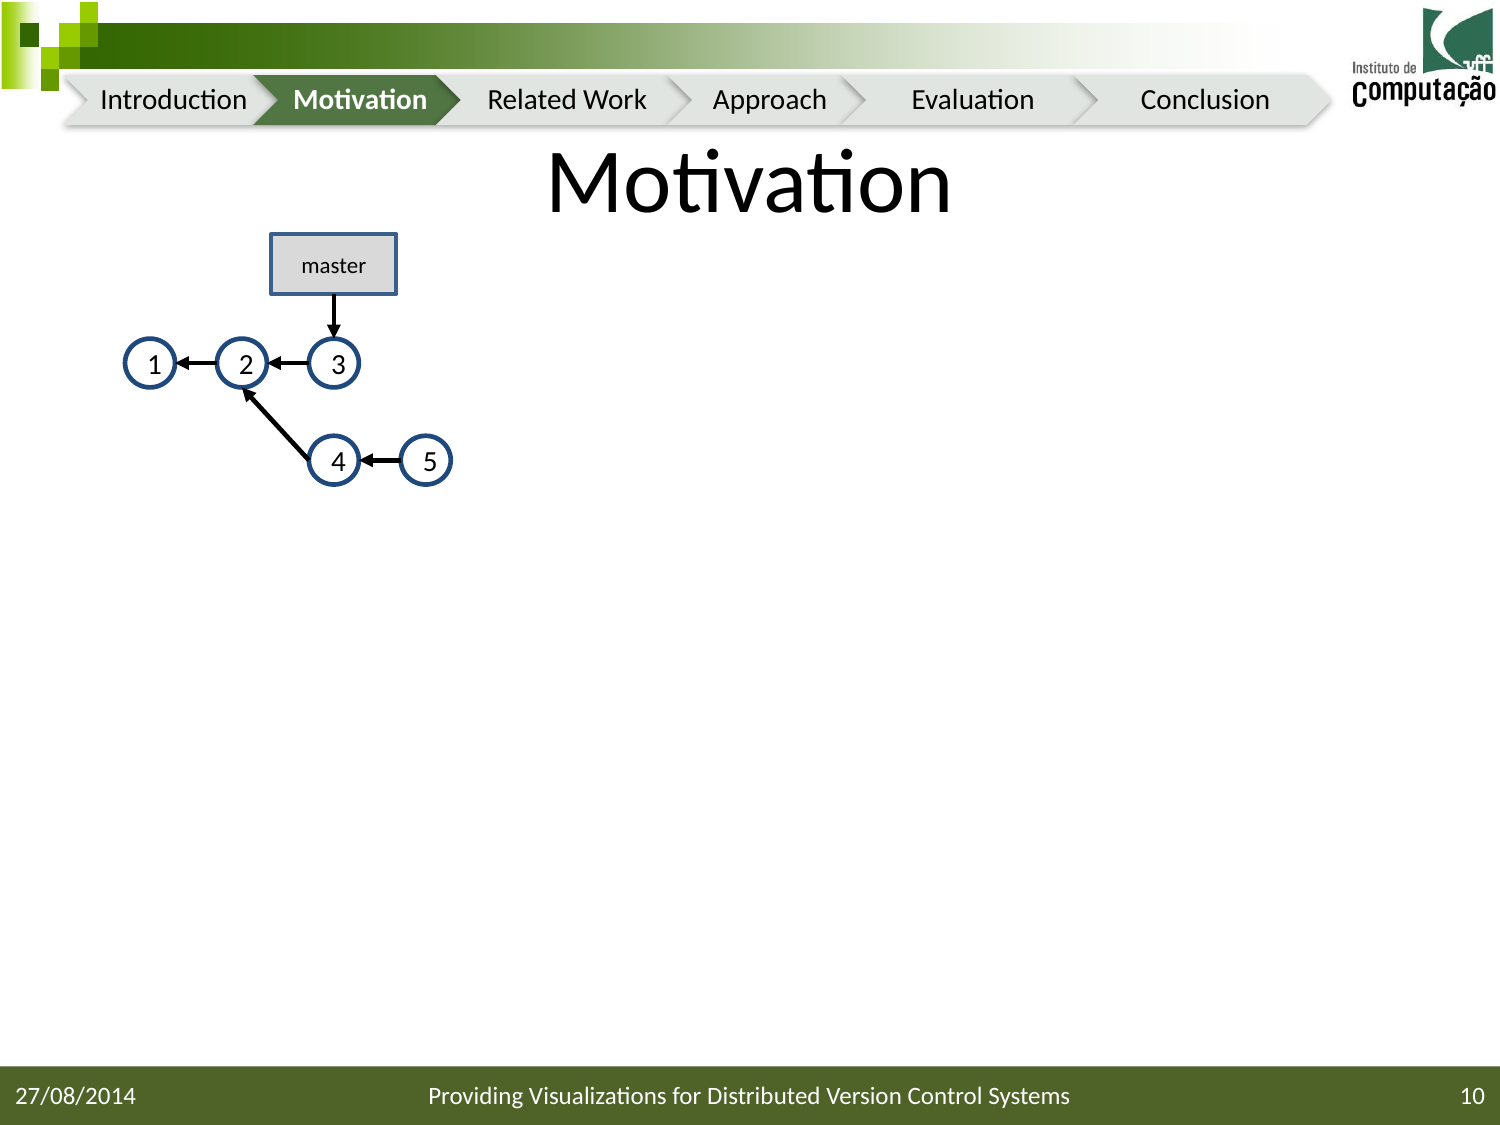

Introduction
Motivation
Related Work
Approach
Evaluation
Conclusion
# Motivation
master
1
2
3
4
5
27/08/2014
Providing Visualizations for Distributed Version Control Systems
10